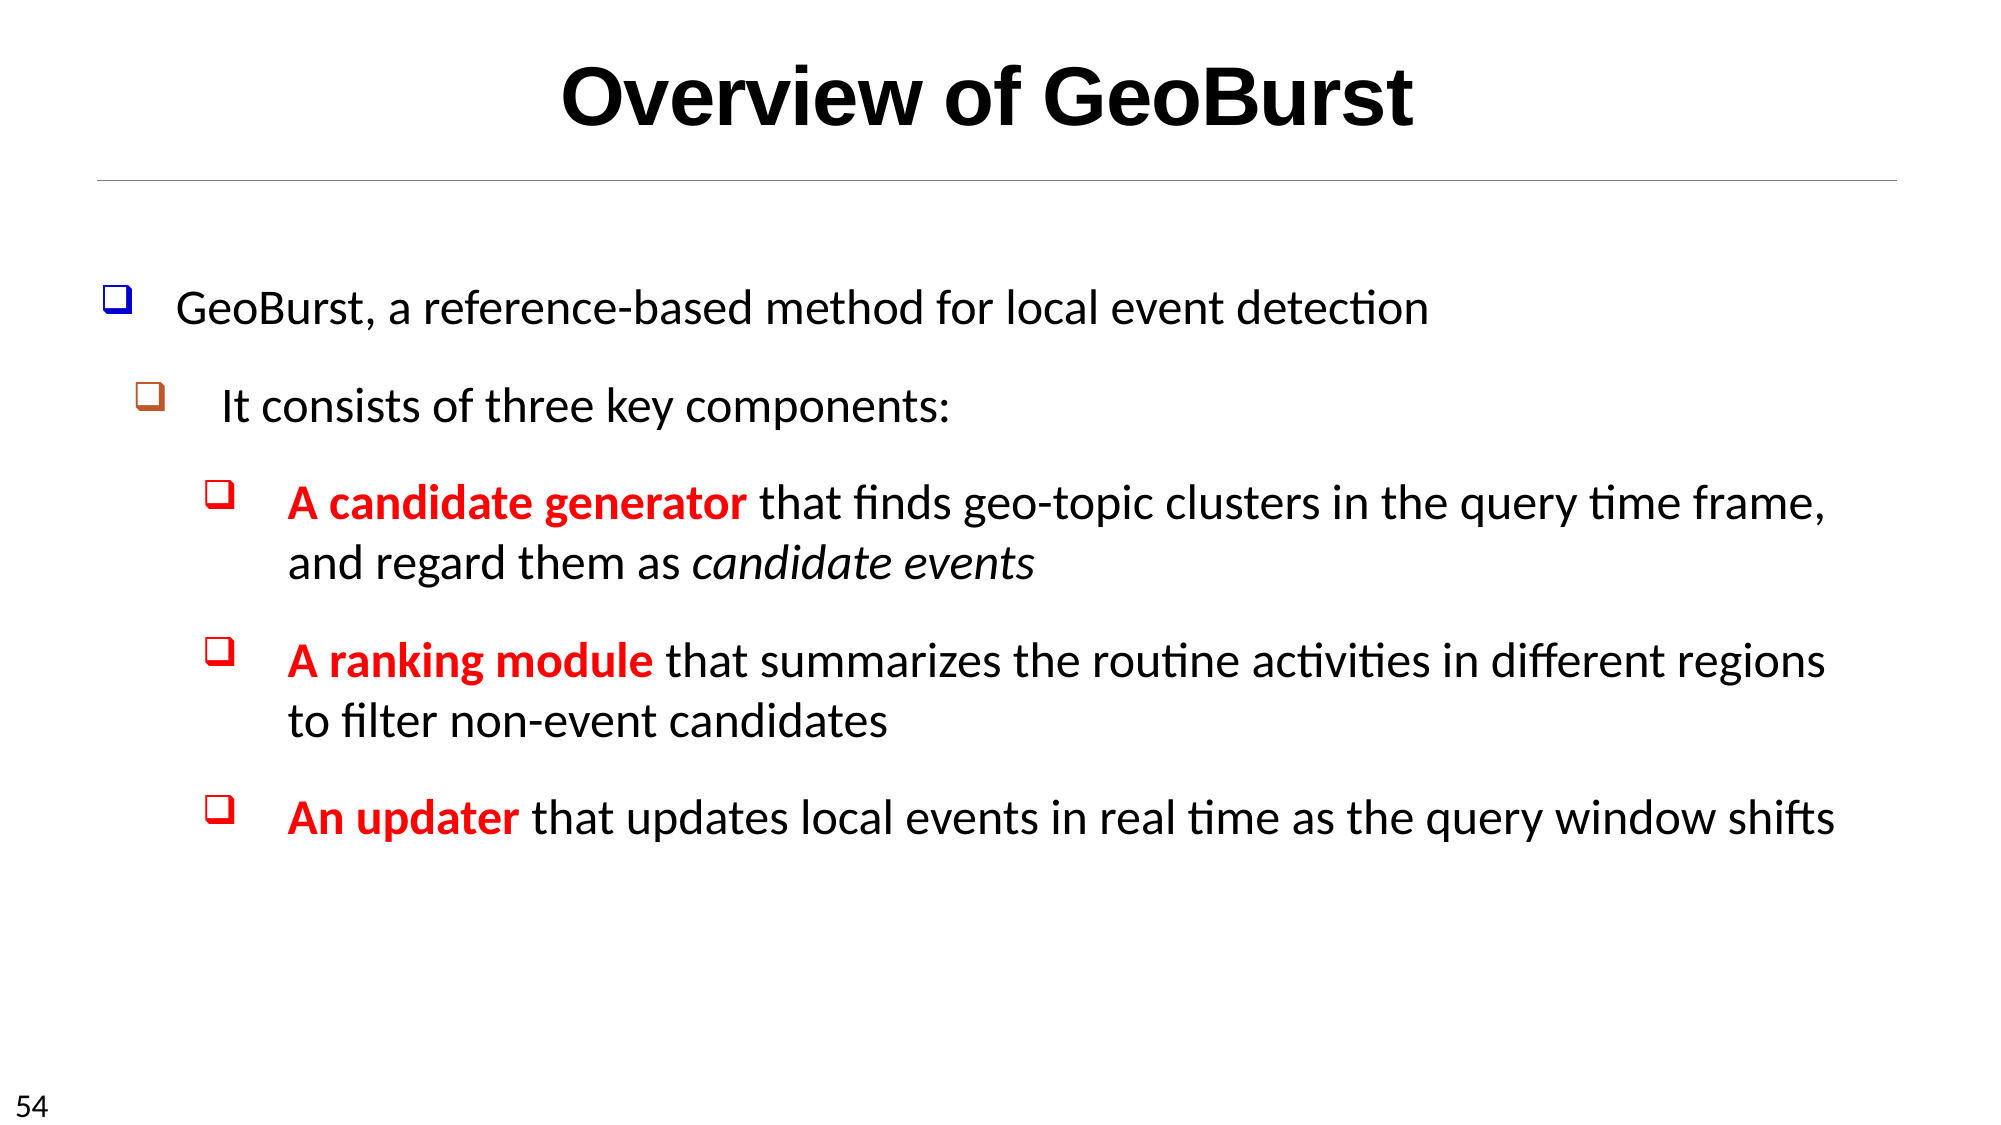

# Overview of GeoBurst

GeoBurst, a reference-based method for local event detection
It consists of three key components:
A candidate generator that finds geo-topic clusters in the query time frame, and regard them as candidate events
A ranking module that summarizes the routine activities in different regions to filter non-event candidates
An updater that updates local events in real time as the query window shifts